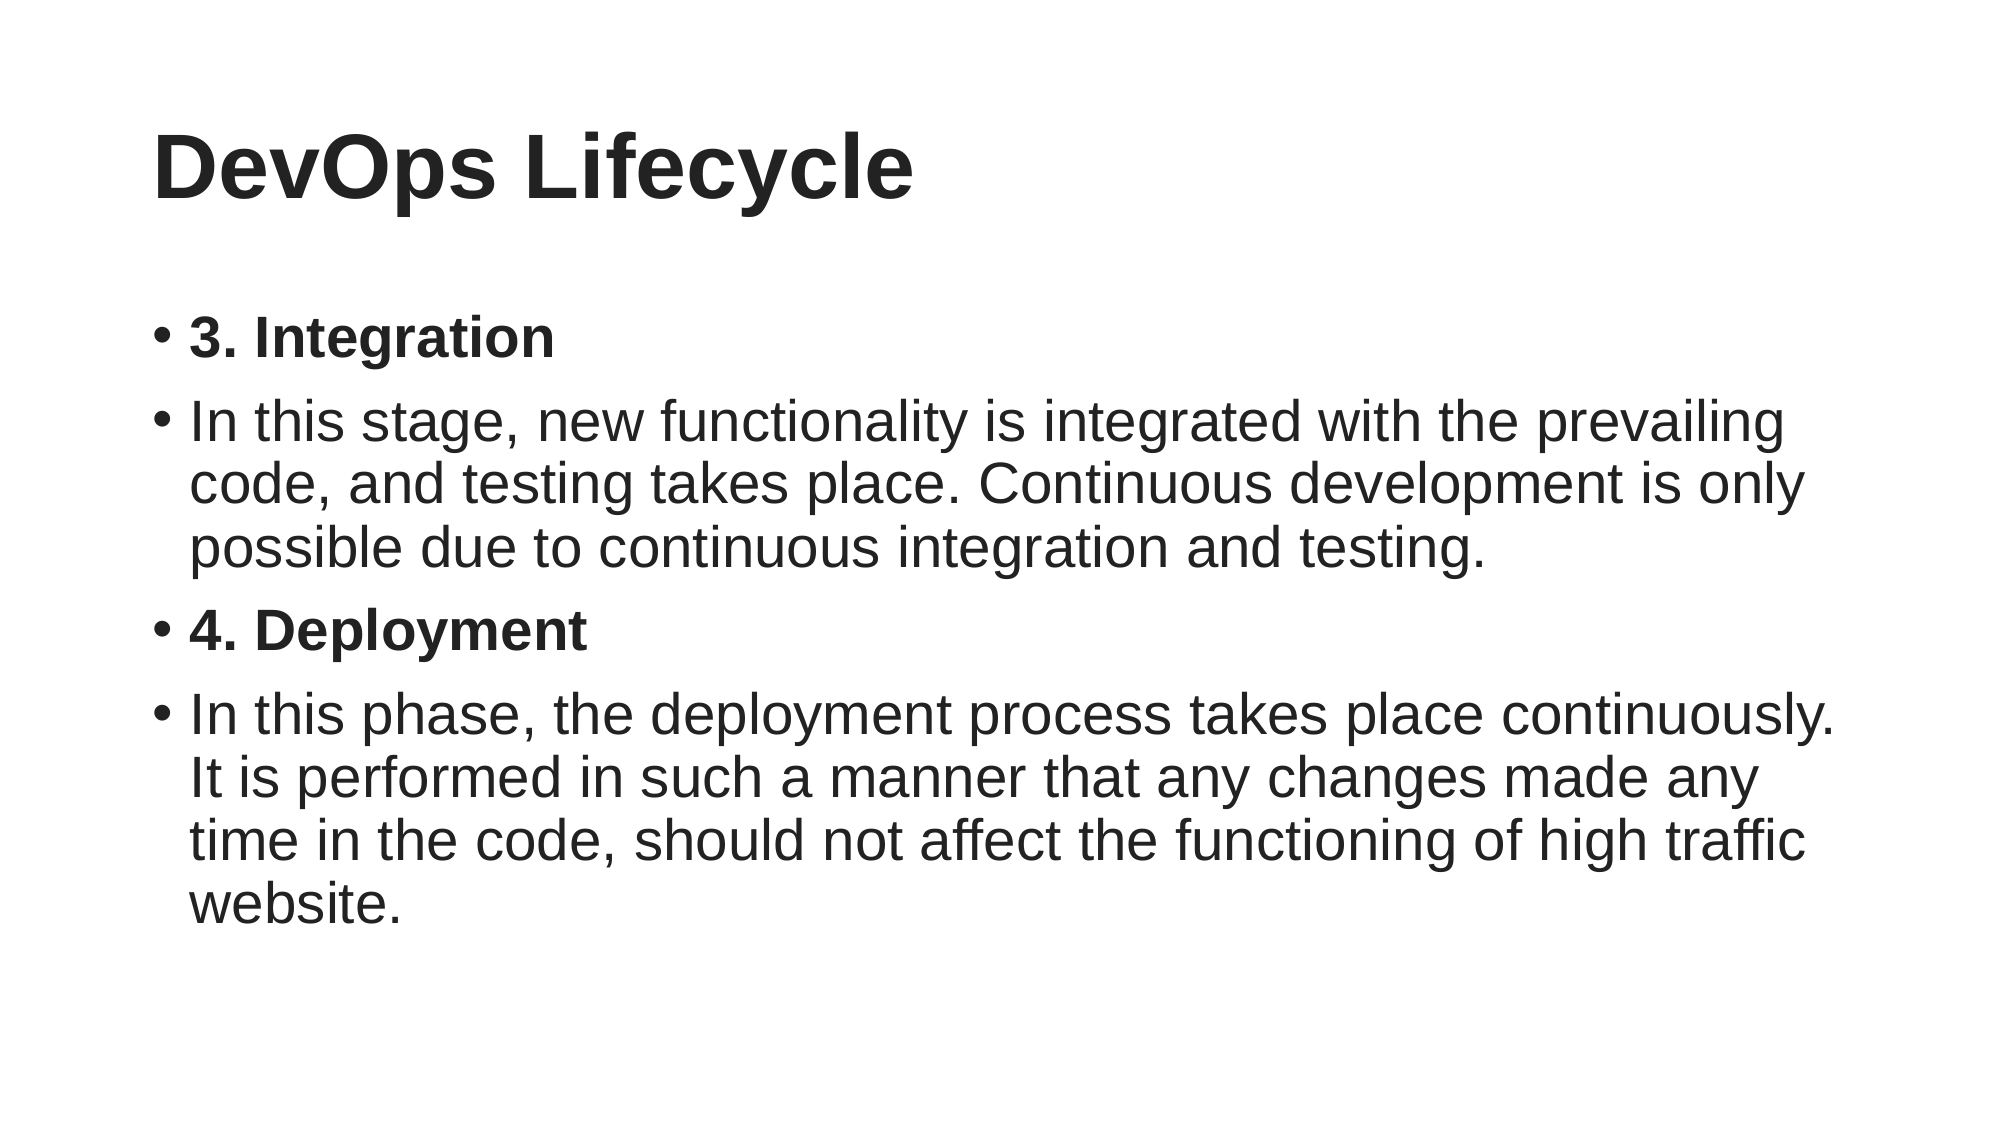

# DevOps Lifecycle
3. Integration
In this stage, new functionality is integrated with the prevailing code, and testing takes place. Continuous development is only possible due to continuous integration and testing.
4. Deployment
In this phase, the deployment process takes place continuously. It is performed in such a manner that any changes made any time in the code, should not affect the functioning of high traffic website.